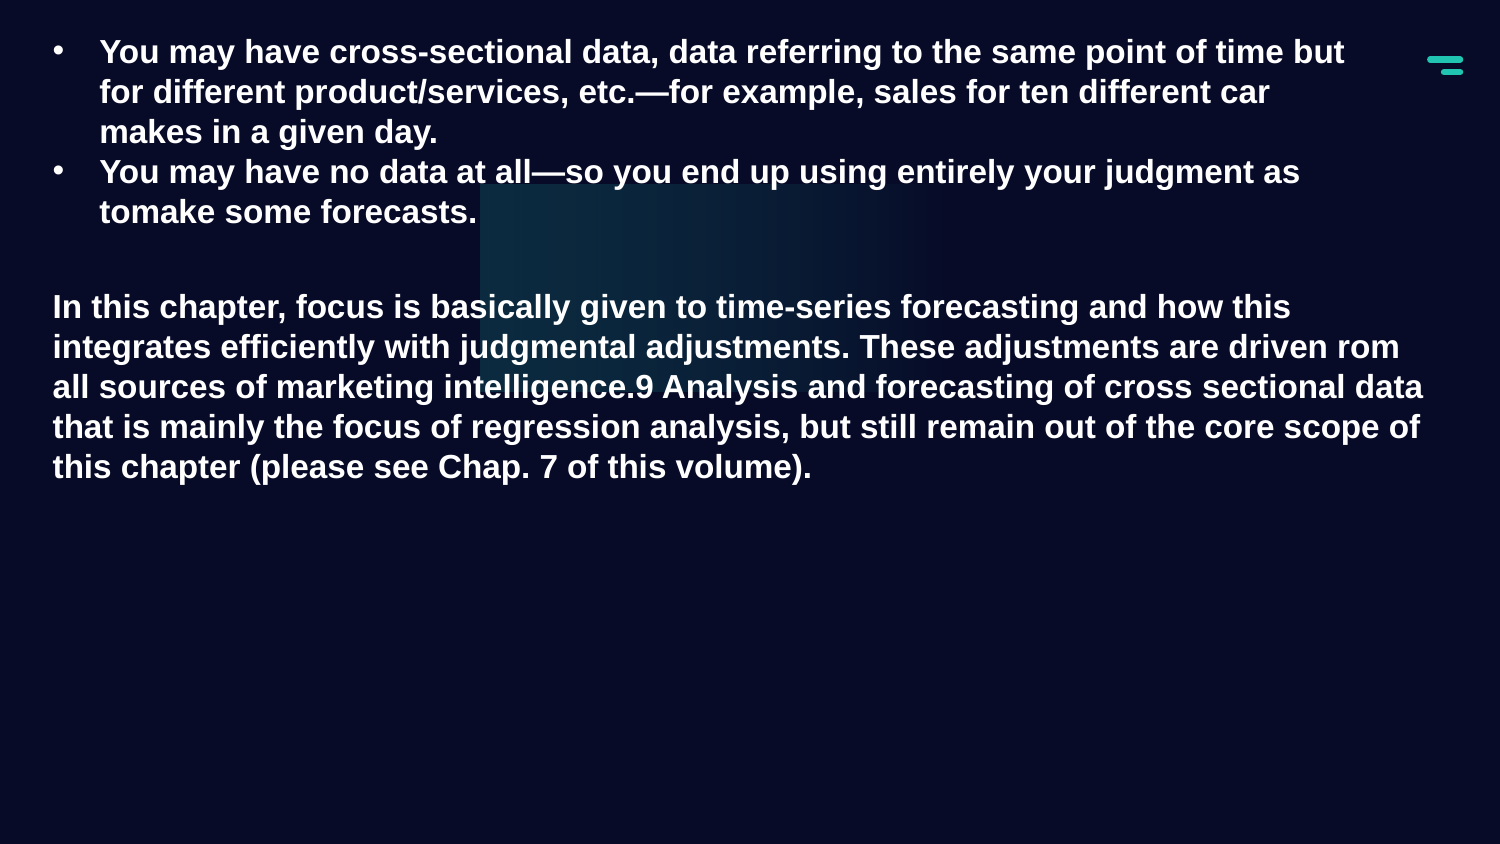

You may have cross-sectional data, data referring to the same point of time but for different product/services, etc.—for example, sales for ten different car makes in a given day.
You may have no data at all—so you end up using entirely your judgment as tomake some forecasts.

In this chapter, focus is basically given to time-series forecasting and how this integrates efficiently with judgmental adjustments. These adjustments are driven rom all sources of marketing intelligence.9 Analysis and forecasting of cross sectional data that is mainly the focus of regression analysis, but still remain out of the core scope of this chapter (please see Chap. 7 of this volume).